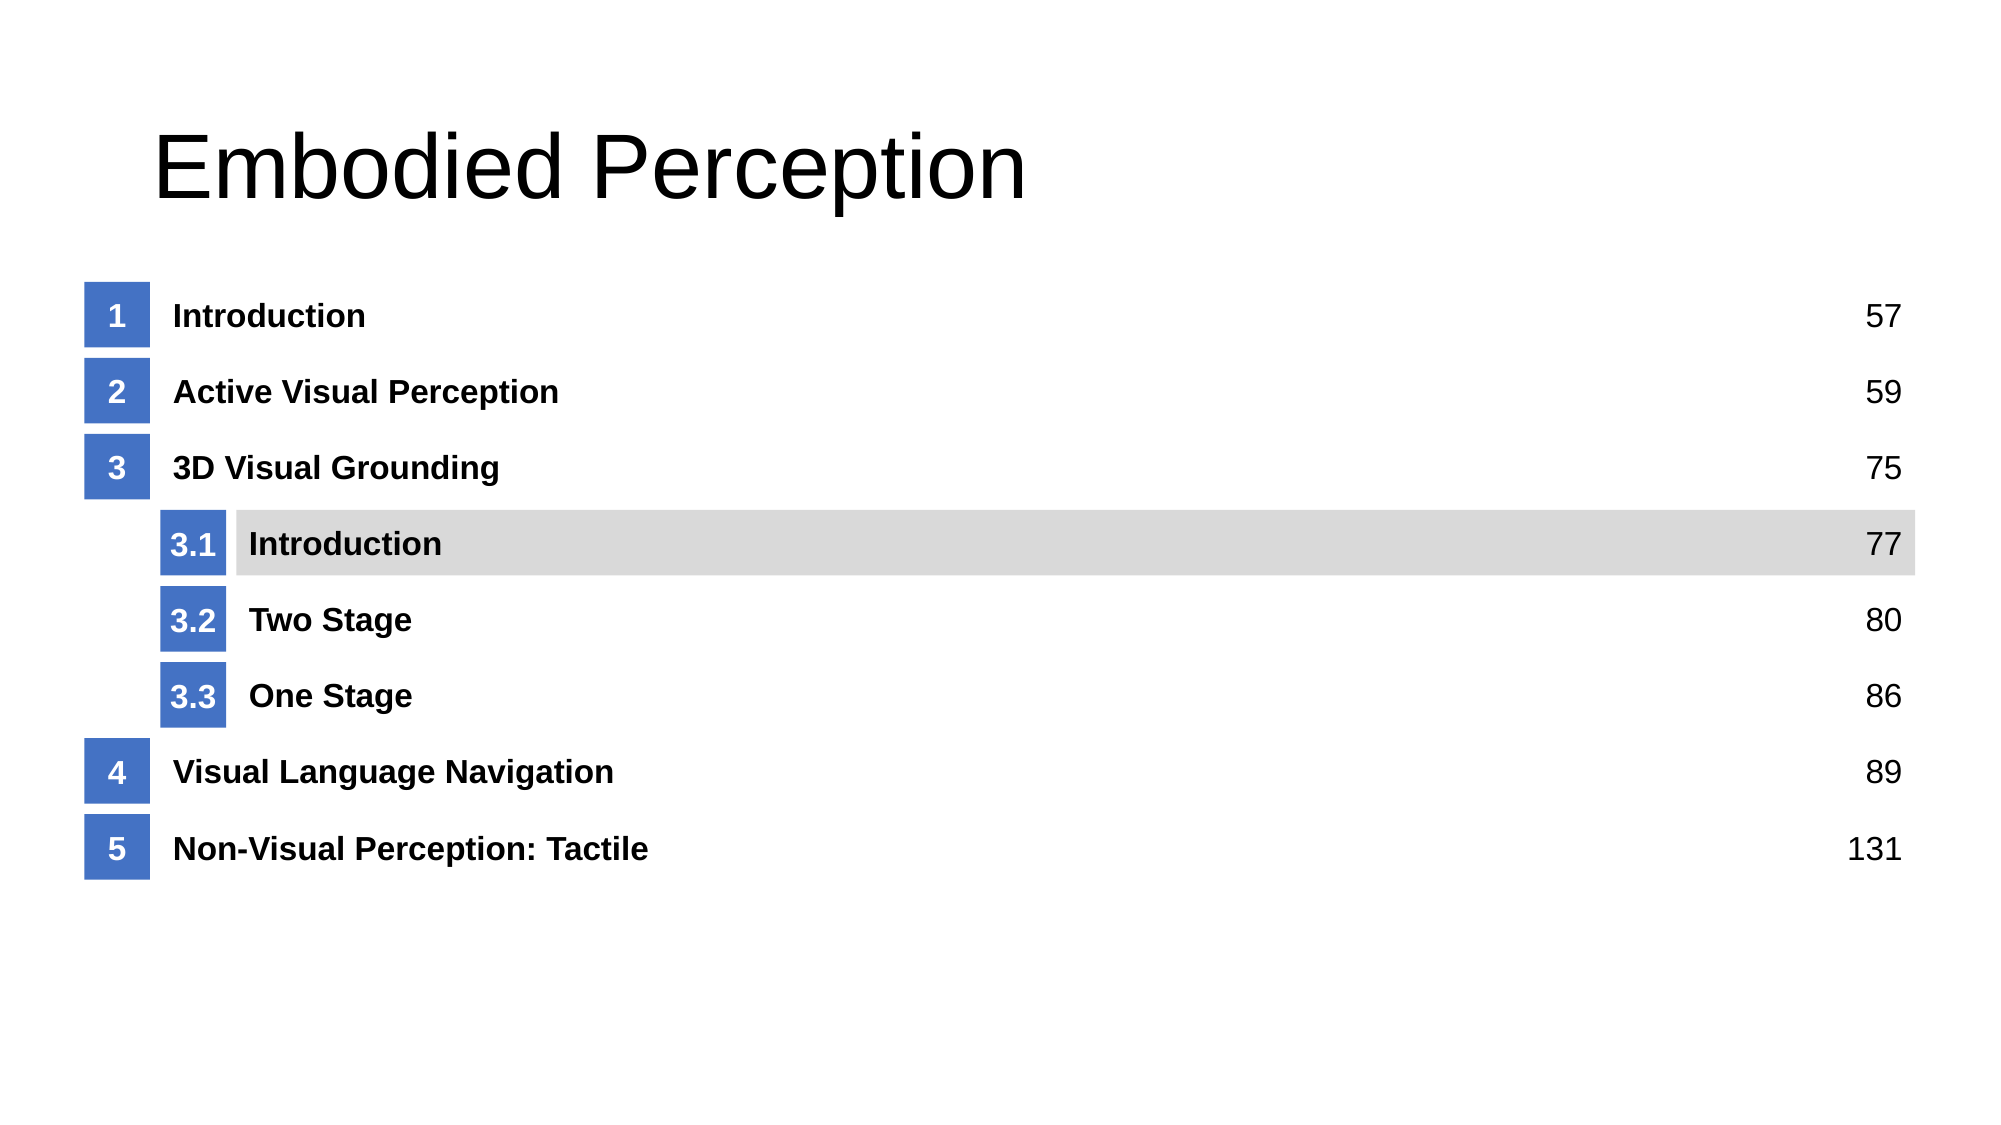

# Embodied Perception
1
Introduction
57
2
Active Visual Perception
59
3
3D Visual Grounding
75
3.1

Introduction
77
3.2
Two Stage
80
3.3
One Stage
86
4
Visual Language Navigation
89
5
Non-Visual Perception: Tactile
131